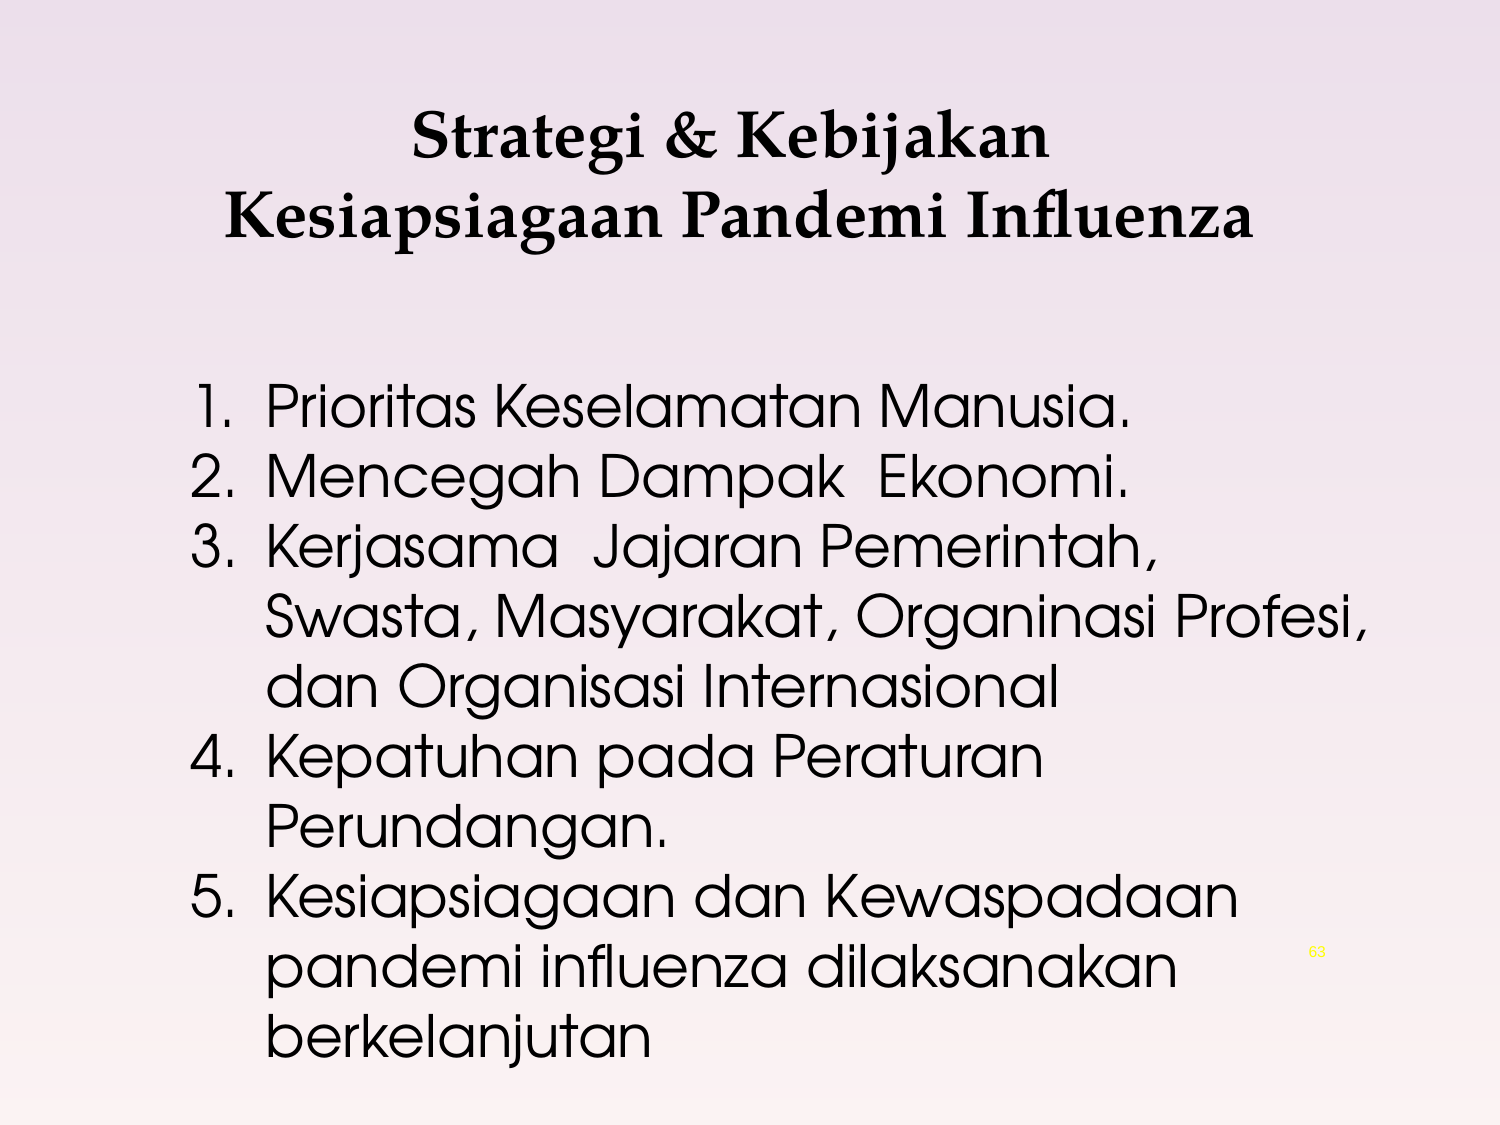

Strategi & Kebijakan
Kesiapsiagaan Pandemi Influenza
Prioritas Keselamatan Manusia.
Mencegah Dampak  Ekonomi.
Kerjasama  Jajaran Pemerintah, Swasta, Masyarakat, Organinasi Profesi, dan Organisasi Internasional
Kepatuhan pada Peraturan Perundangan.
Kesiapsiagaan dan Kewaspadaan  pandemi influenza dilaksanakan  berkelanjutan

63